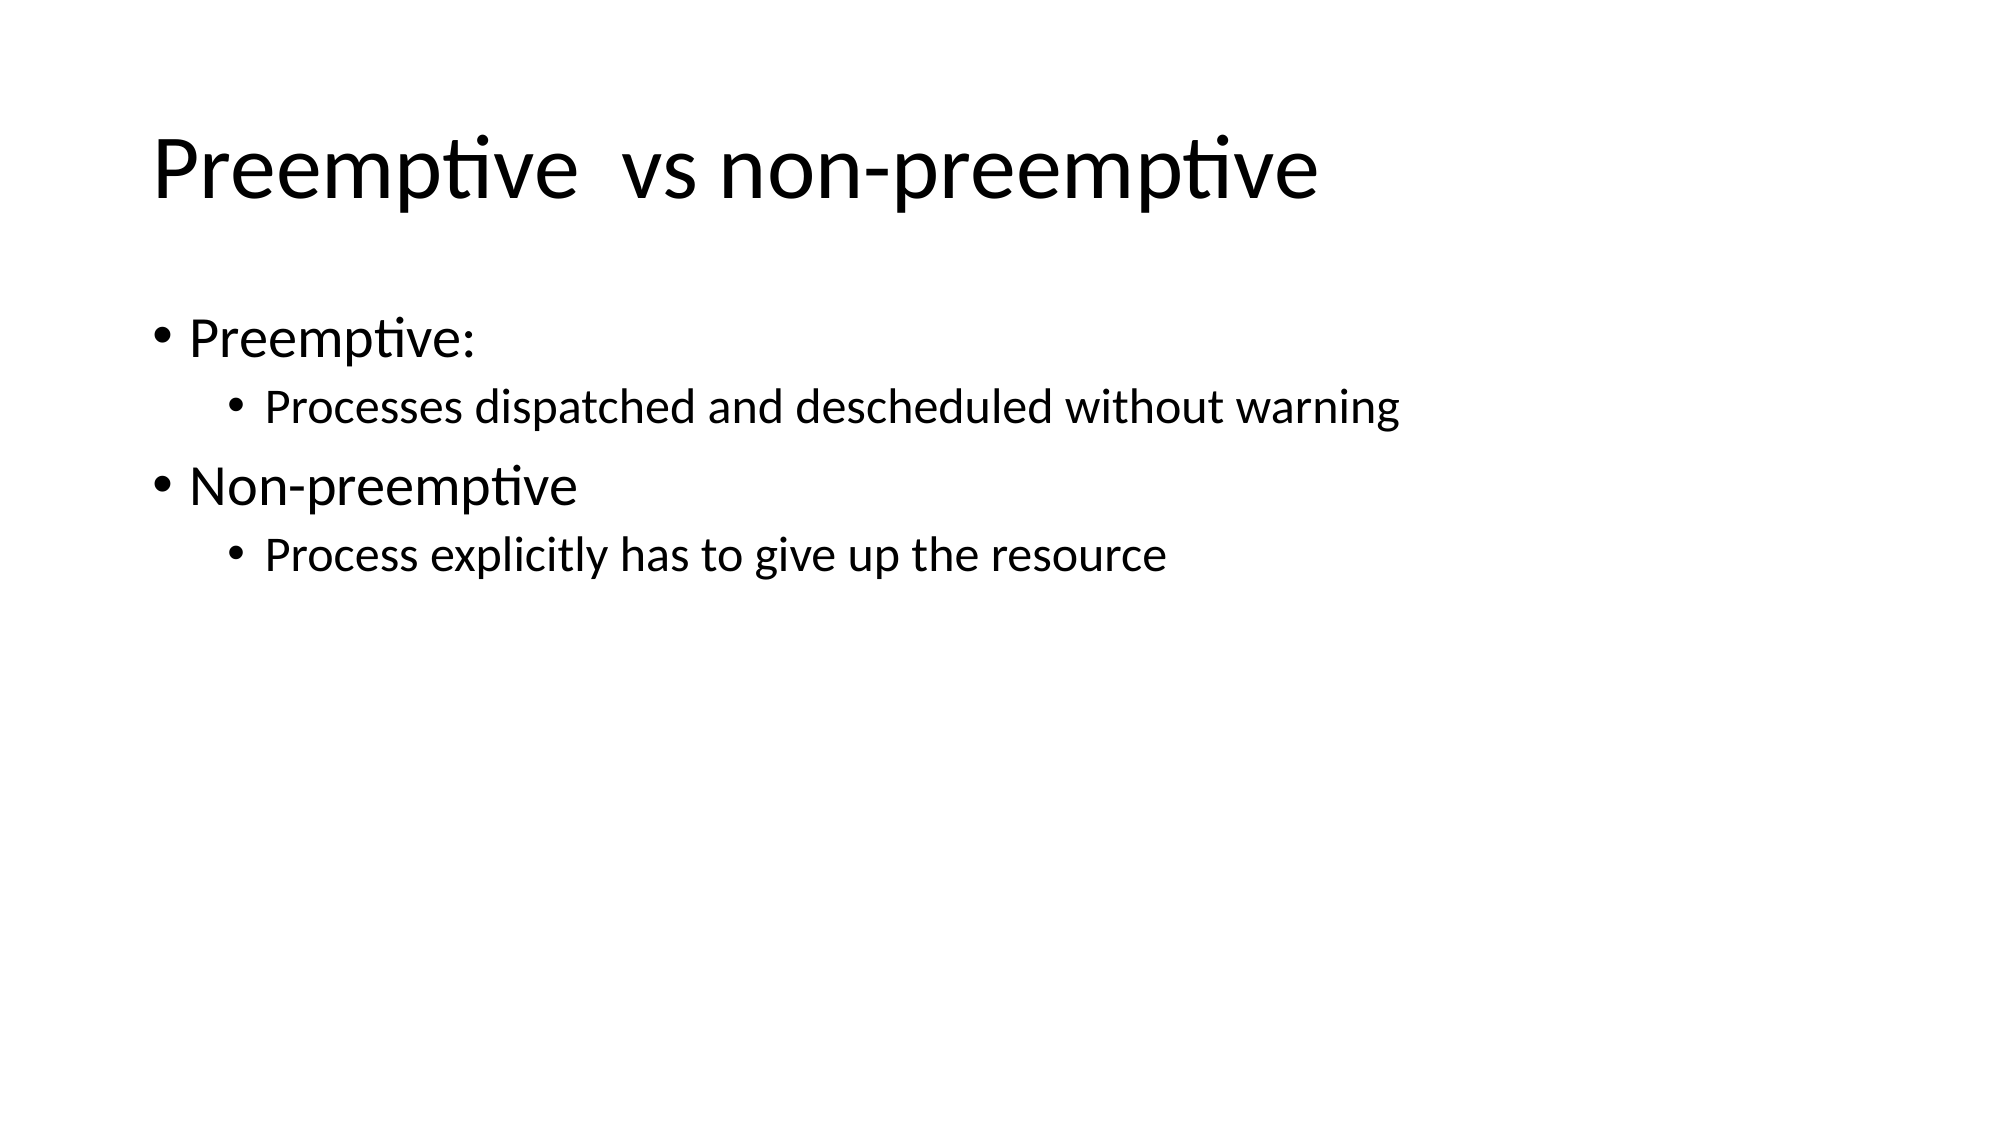

# Preemptive  vs non-preemptive
Preemptive:
Processes dispatched and descheduled without warning
Non-preemptive
Process explicitly has to give up the resource